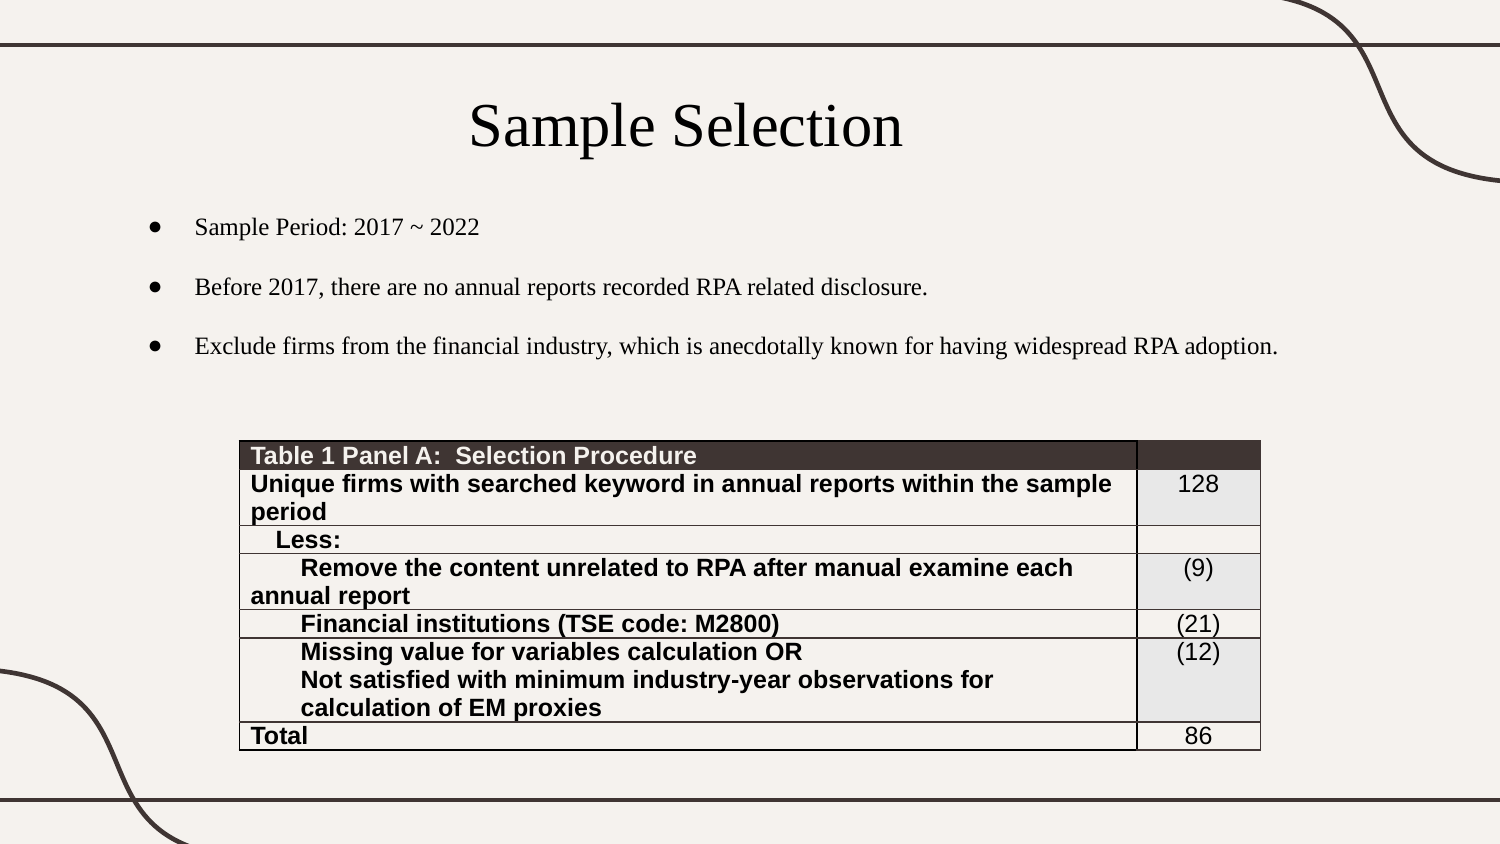

# Sample Selection
Sample Period: 2017 ~ 2022
Before 2017, there are no annual reports recorded RPA related disclosure.
Exclude firms from the financial industry, which is anecdotally known for having widespread RPA adoption.

| Table 1 Panel A: Selection Procedure |  |
| --- | --- |
| Unique firms with searched keyword in annual reports within the sample period | 128 |
| Less: |  |
| Remove the content unrelated to RPA after manual examine each annual report | (9) |
| Financial institutions (TSE code: M2800) | (21) |
| Missing value for variables calculation OR Not satisfied with minimum industry-year observations for calculation of EM proxies | (12) |
| Total | 86 |